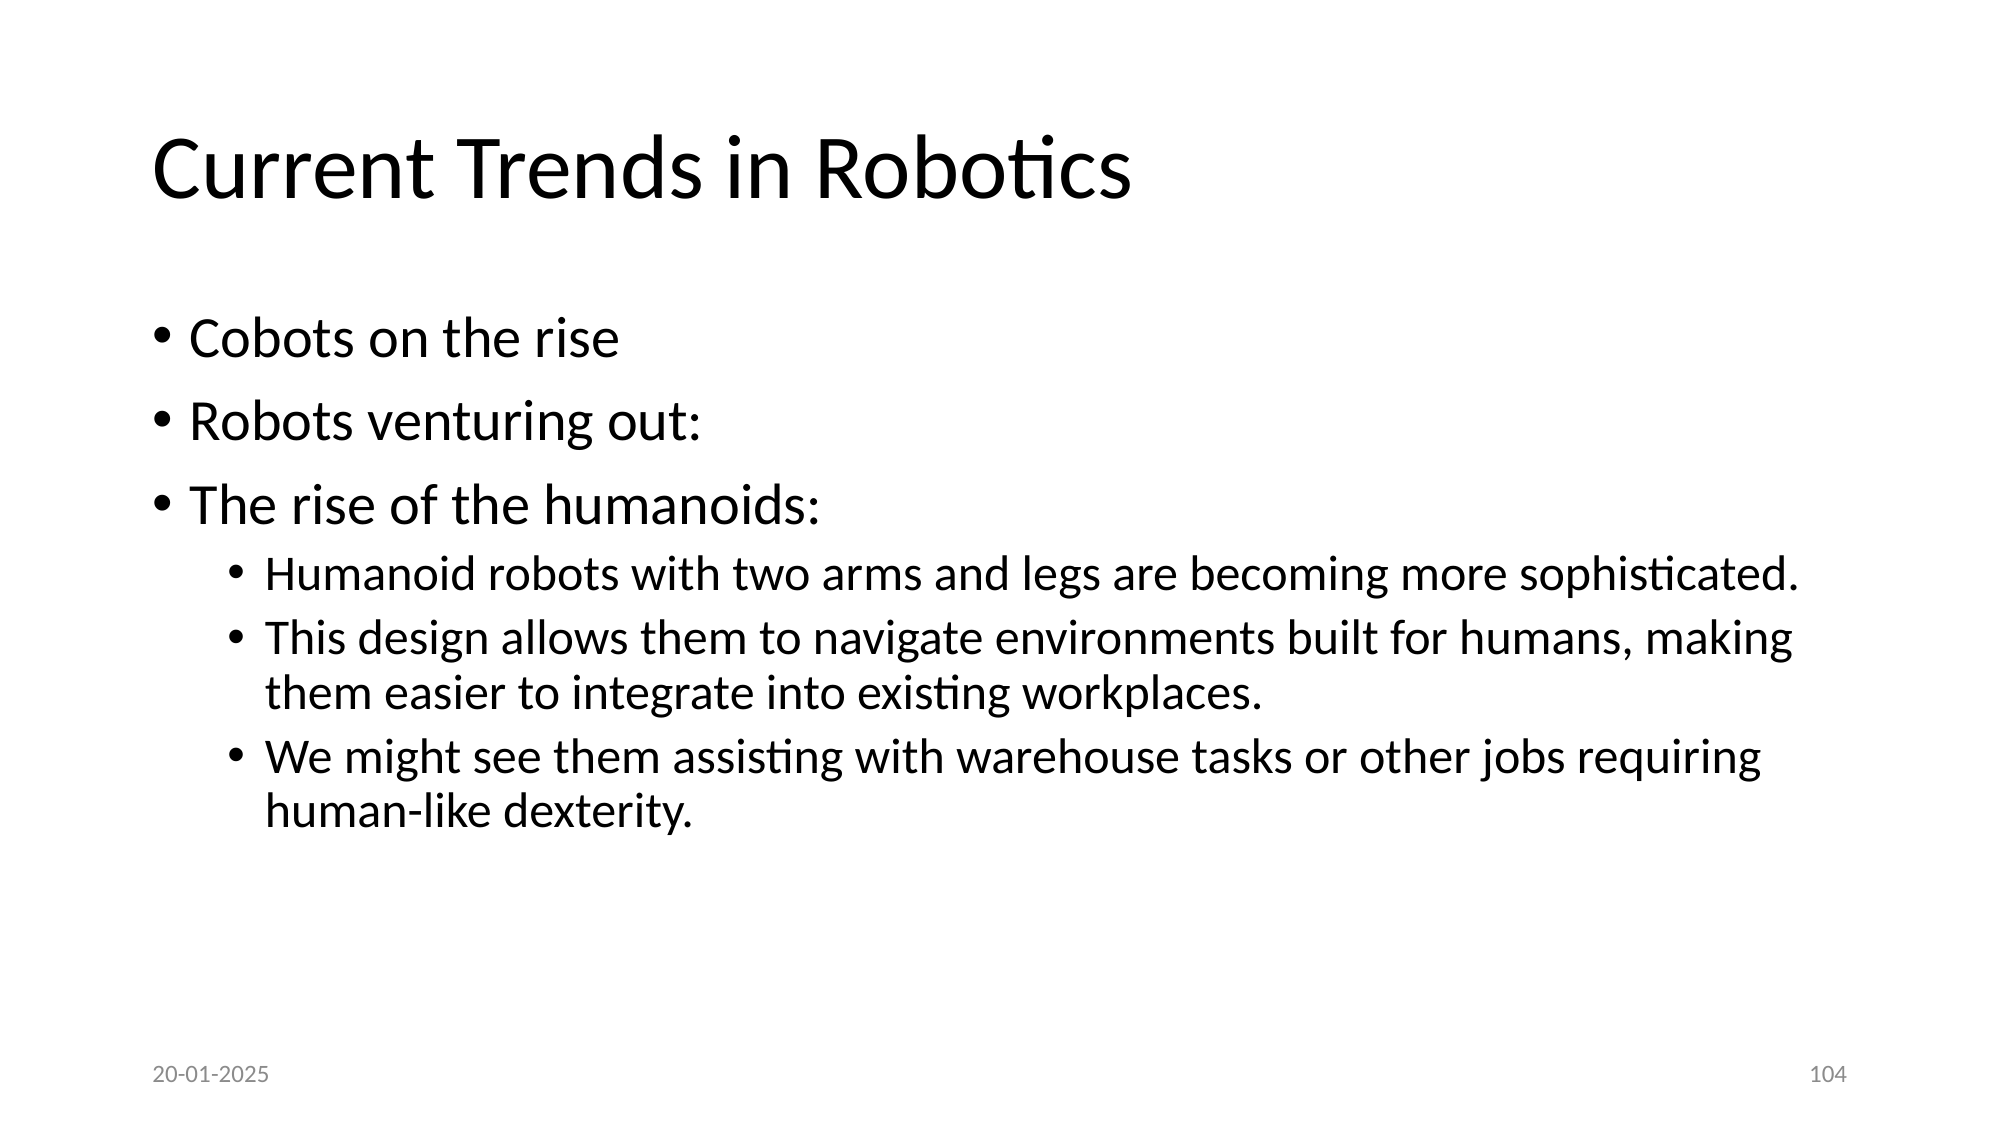

# Current Trends in Robotics
Cobots on the rise
Robots venturing out:
The rise of the humanoids:
Humanoid robots with two arms and legs are becoming more sophisticated.
This design allows them to navigate environments built for humans, making them easier to integrate into existing workplaces.
We might see them assisting with warehouse tasks or other jobs requiring human-like dexterity.
20-01-2025

104